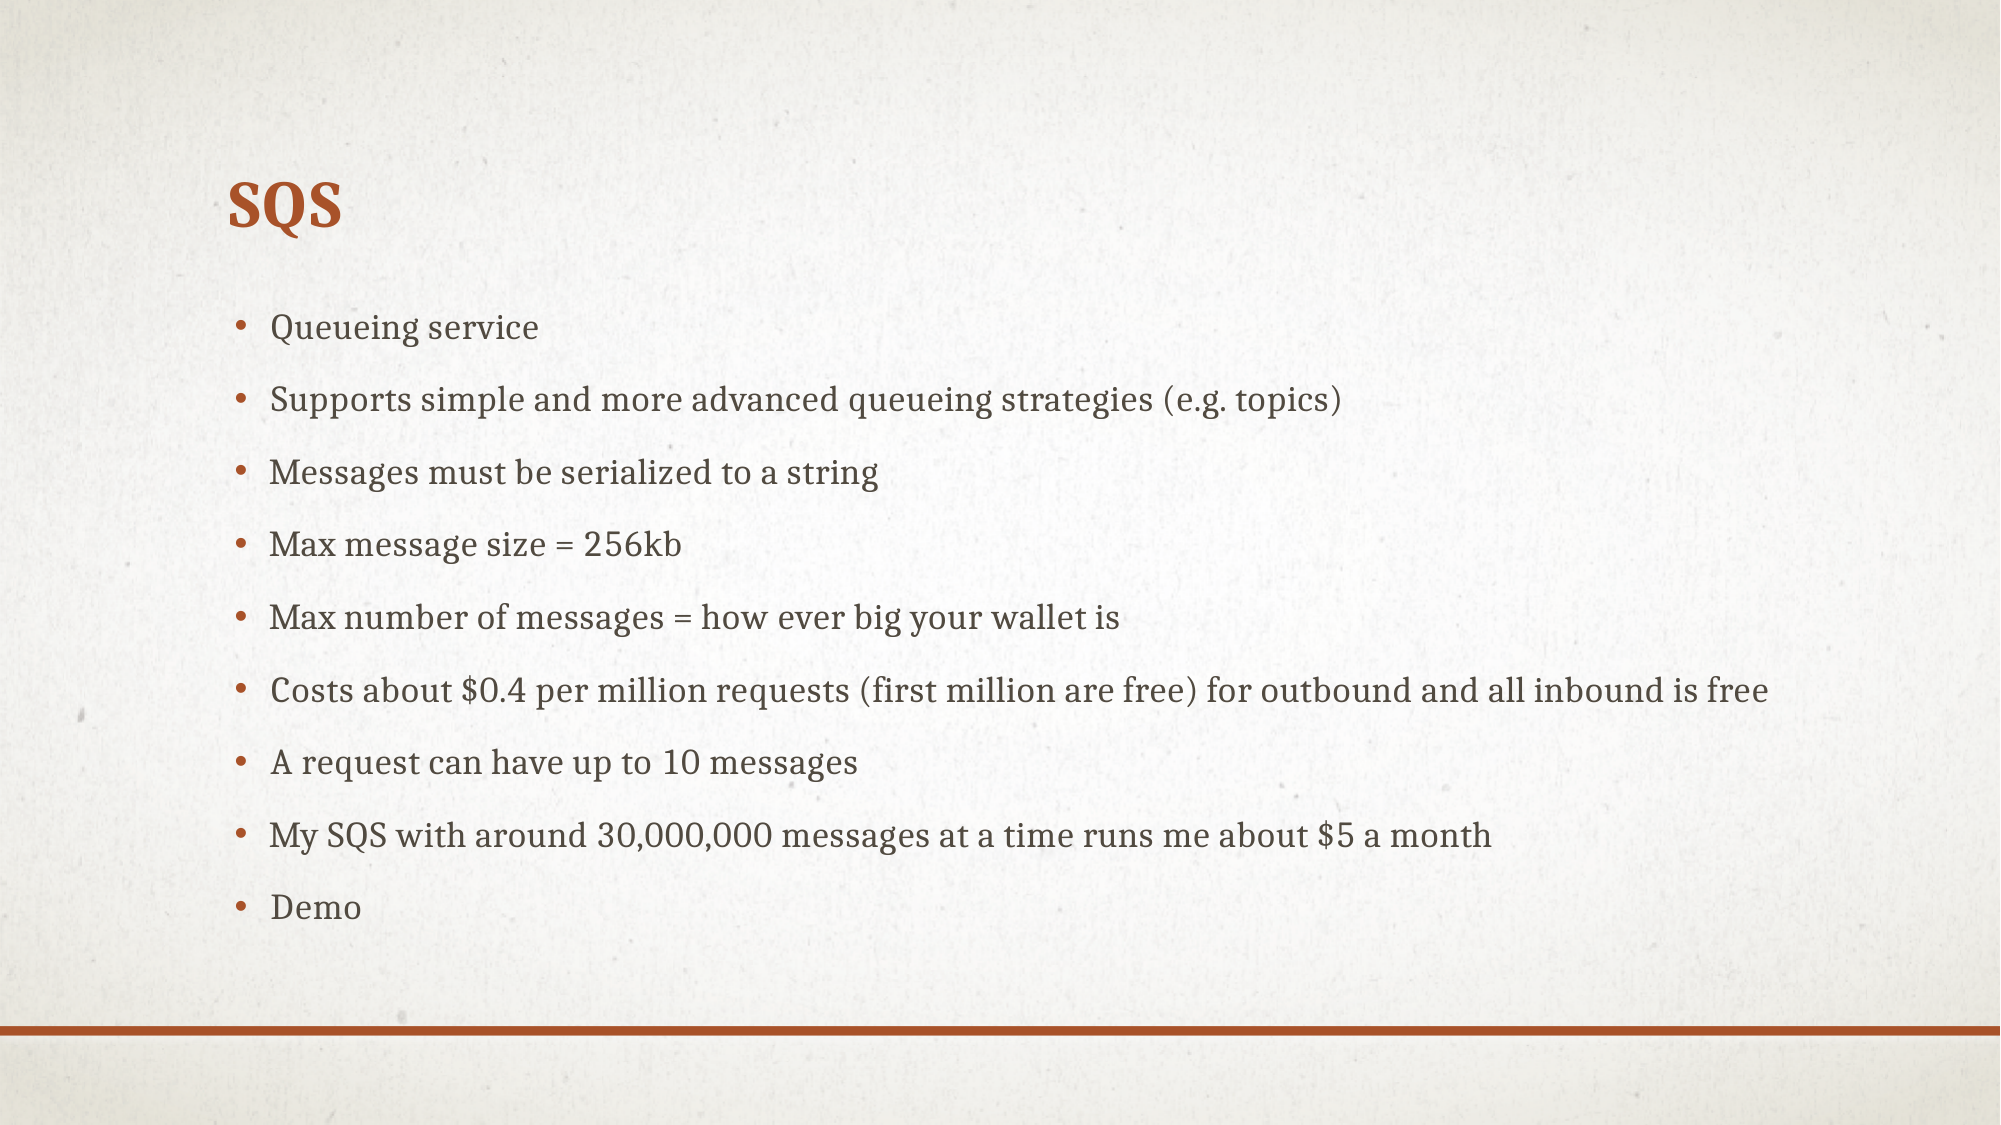

# SQS
Queueing service
Supports simple and more advanced queueing strategies (e.g. topics)
Messages must be serialized to a string
Max message size = 256kb
Max number of messages = how ever big your wallet is
Costs about $0.4 per million requests (first million are free) for outbound and all inbound is free
A request can have up to 10 messages
My SQS with around 30,000,000 messages at a time runs me about $5 a month
Demo